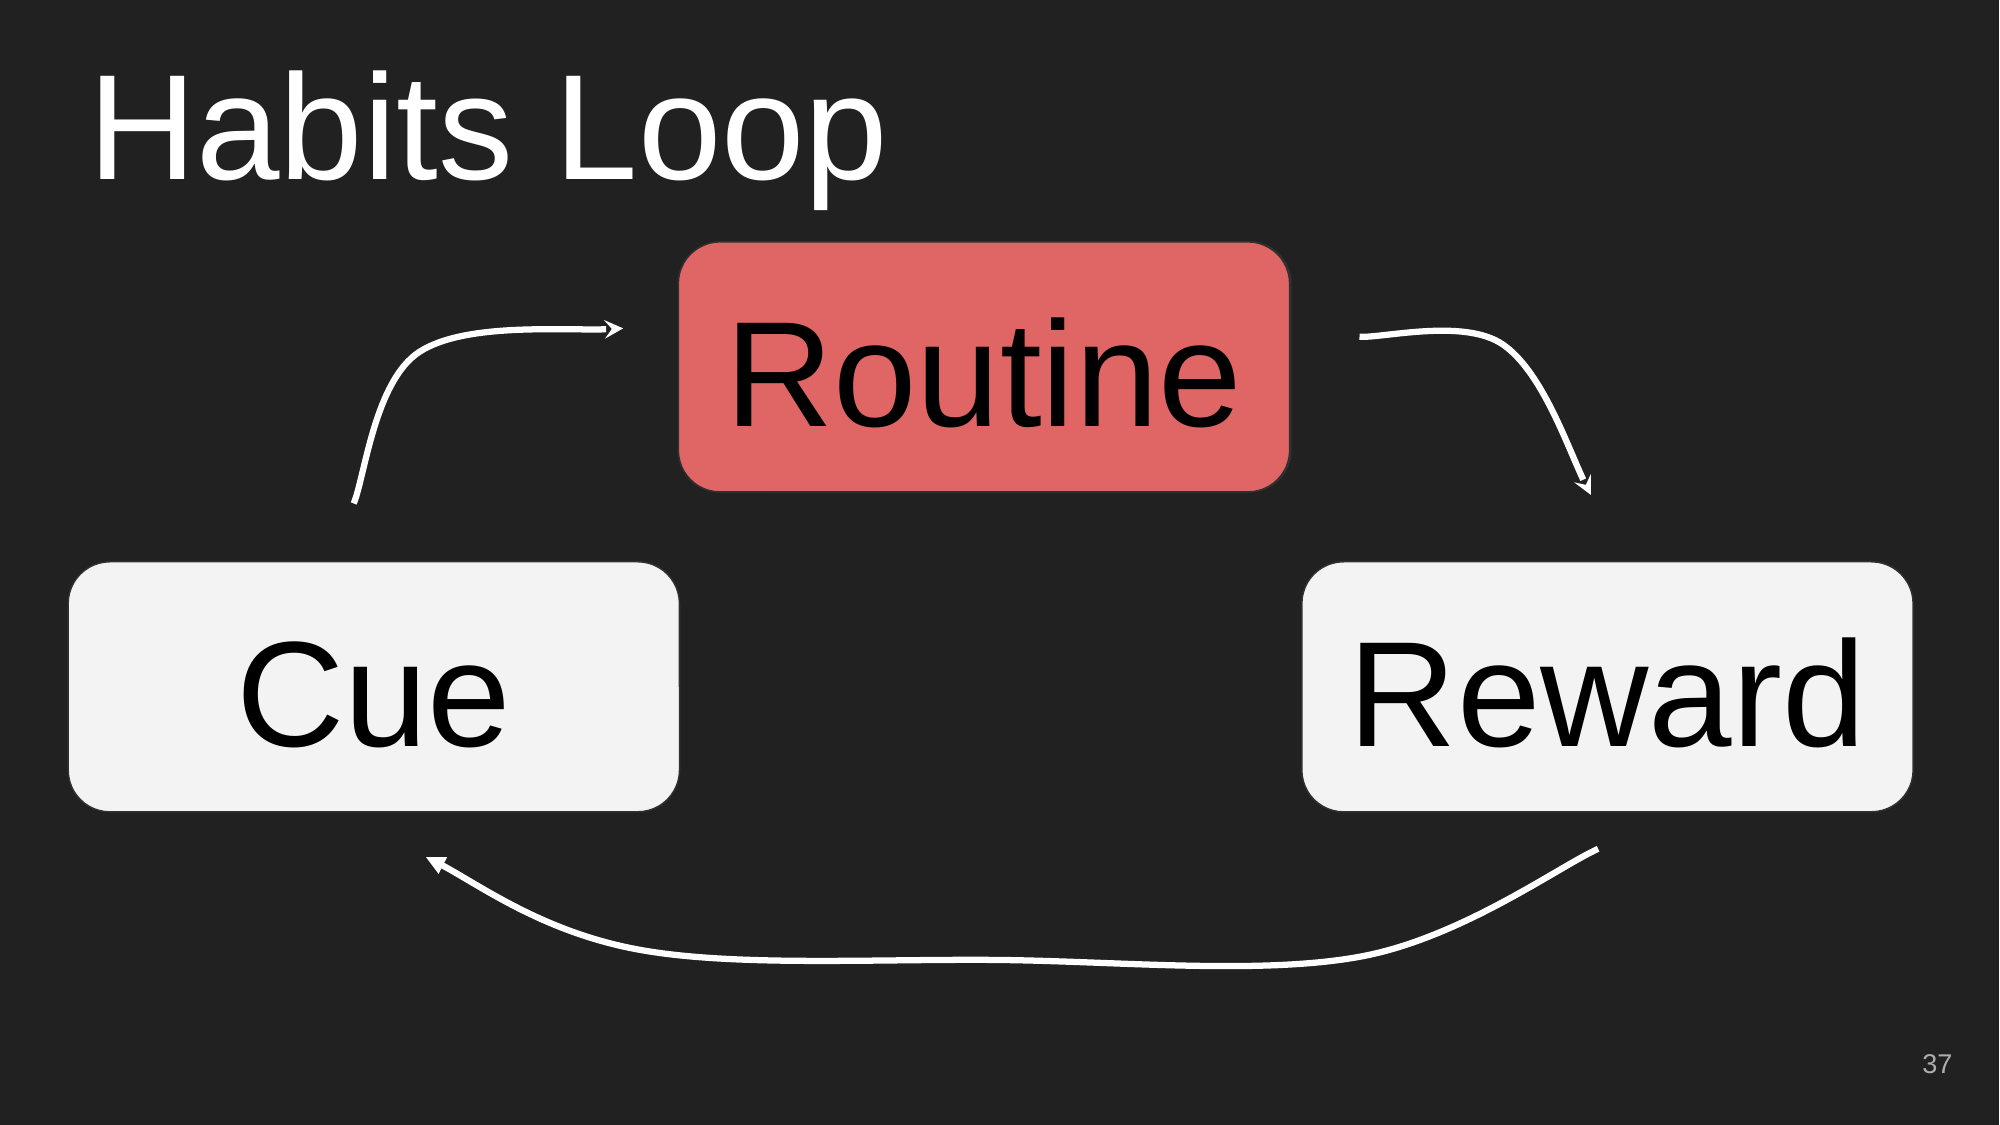

# Habits Loop
Routine
Routine

Cue
Reward

37